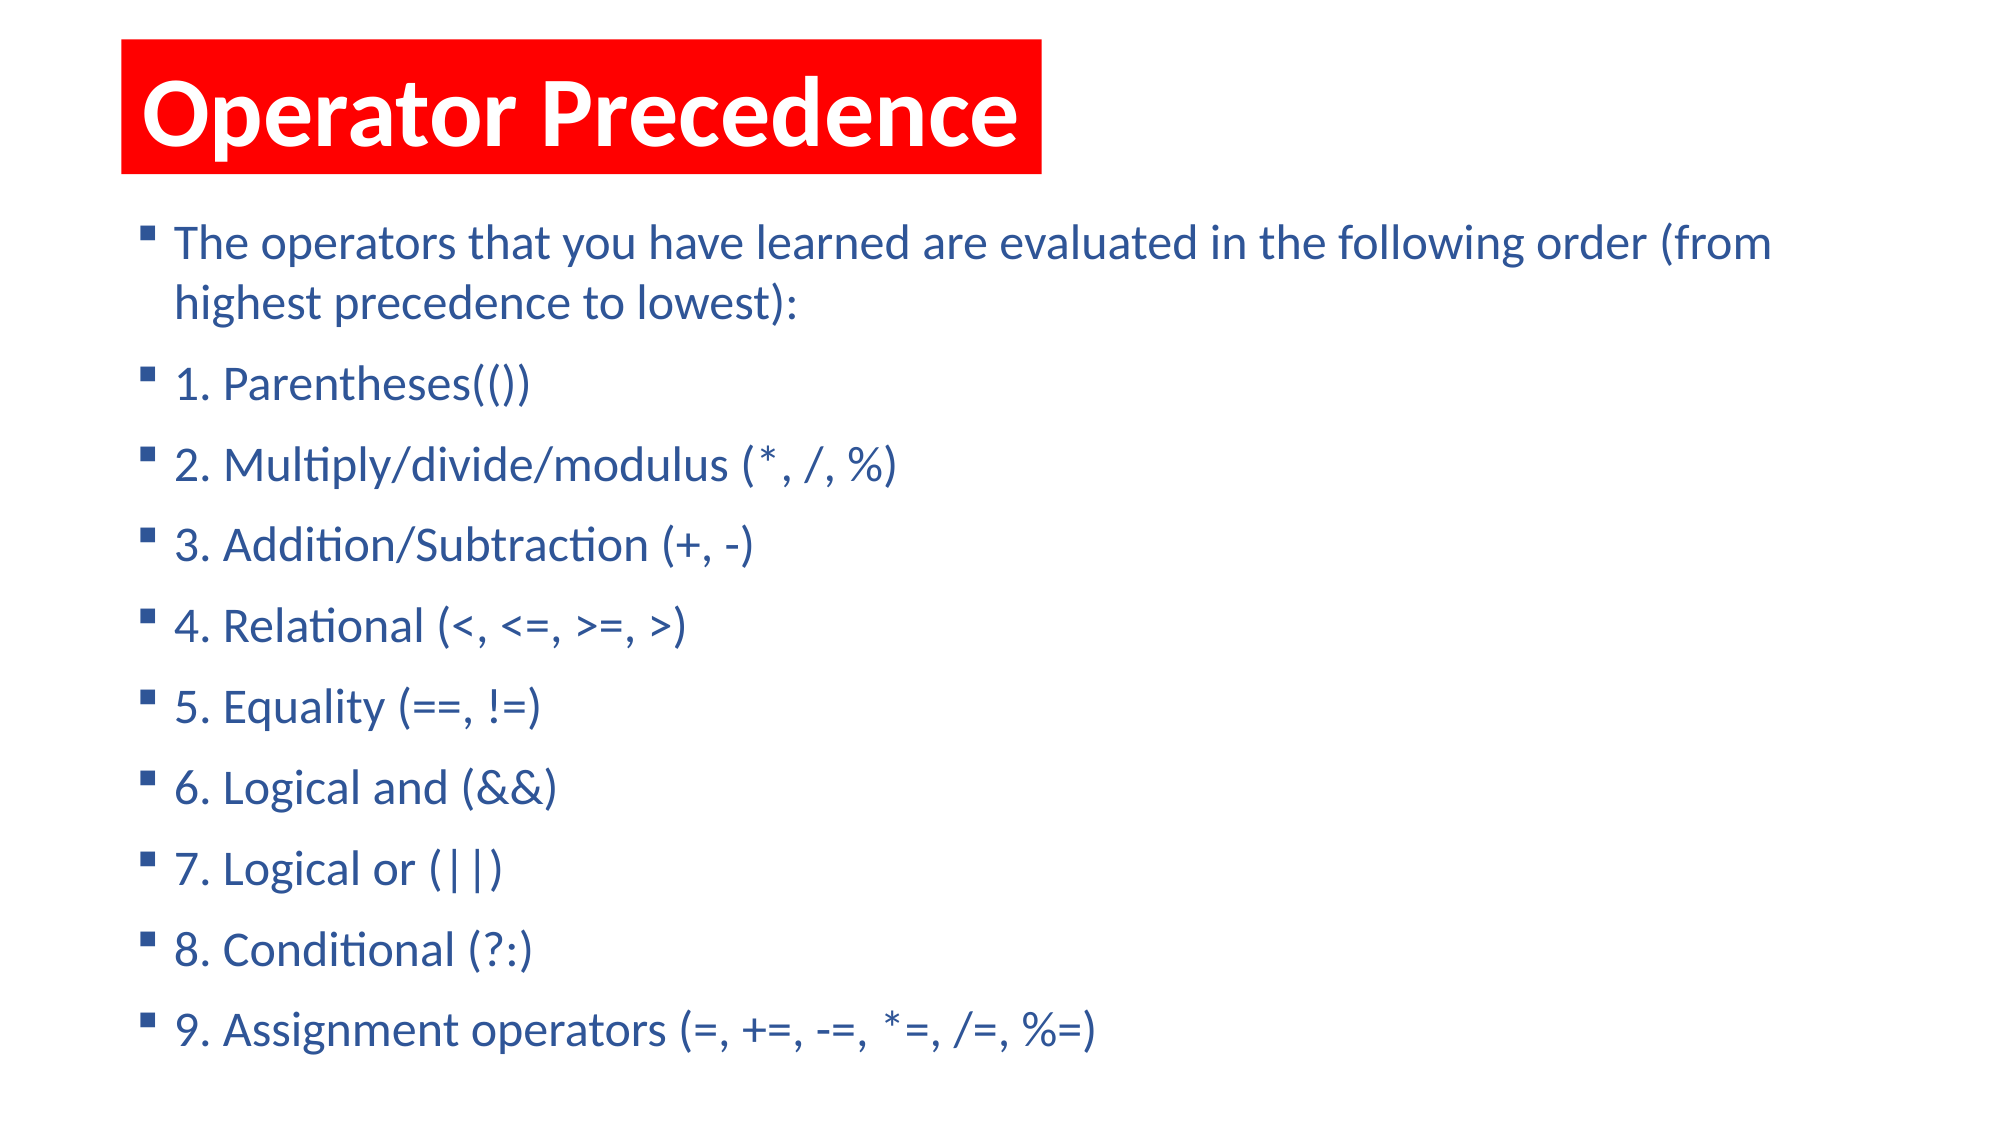

Operator Precedence
The operators that you have learned are evaluated in the following order (from highest precedence to lowest):
1. Parentheses(())
2. Multiply/divide/modulus (*, /, %)
3. Addition/Subtraction (+, -)
4. Relational (<, <=, >=, >)
5. Equality (==, !=)
6. Logical and (&&)
7. Logical or (||)
8. Conditional (?:)
9. Assignment operators (=, +=, -=, *=, /=, %=)